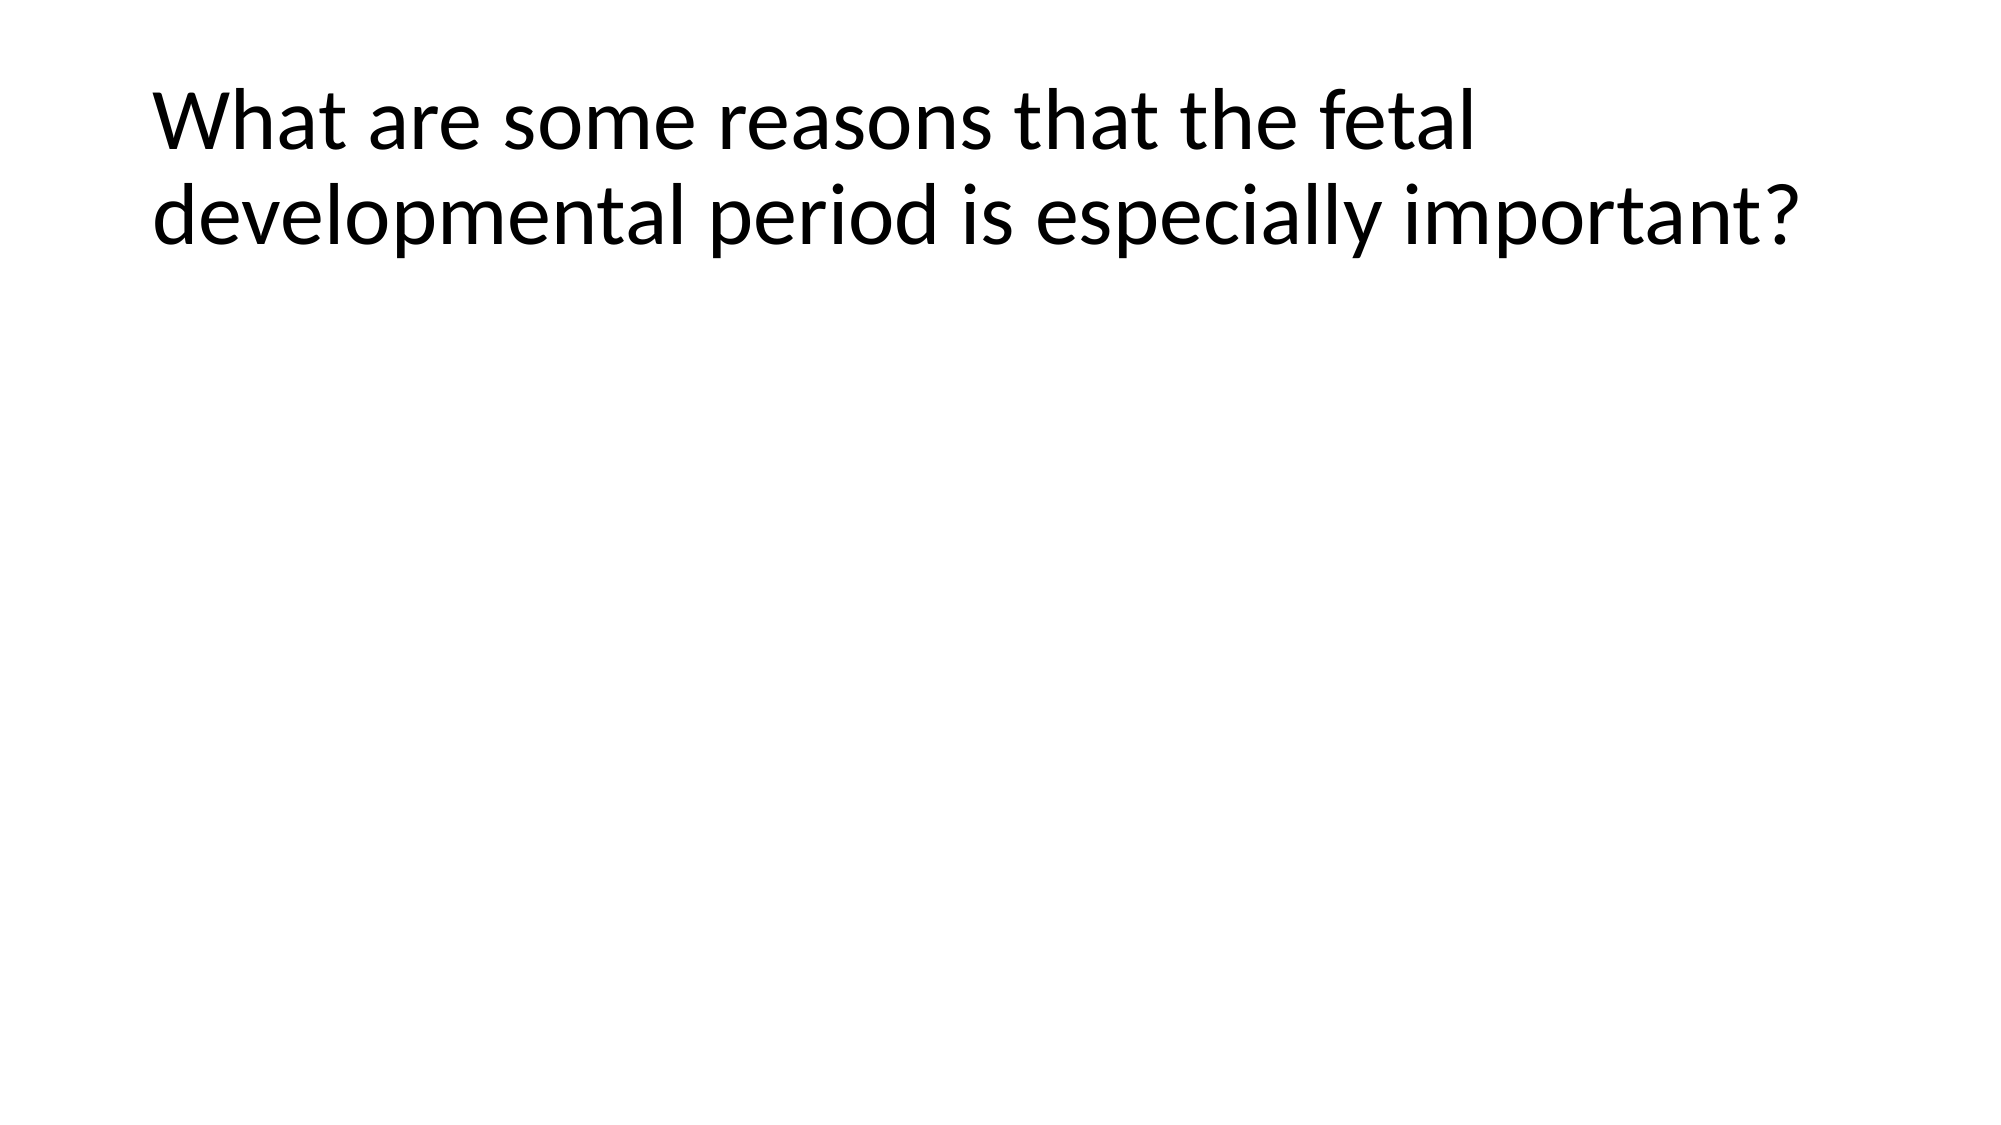

# What are some reasons that the fetal developmental period is especially important?